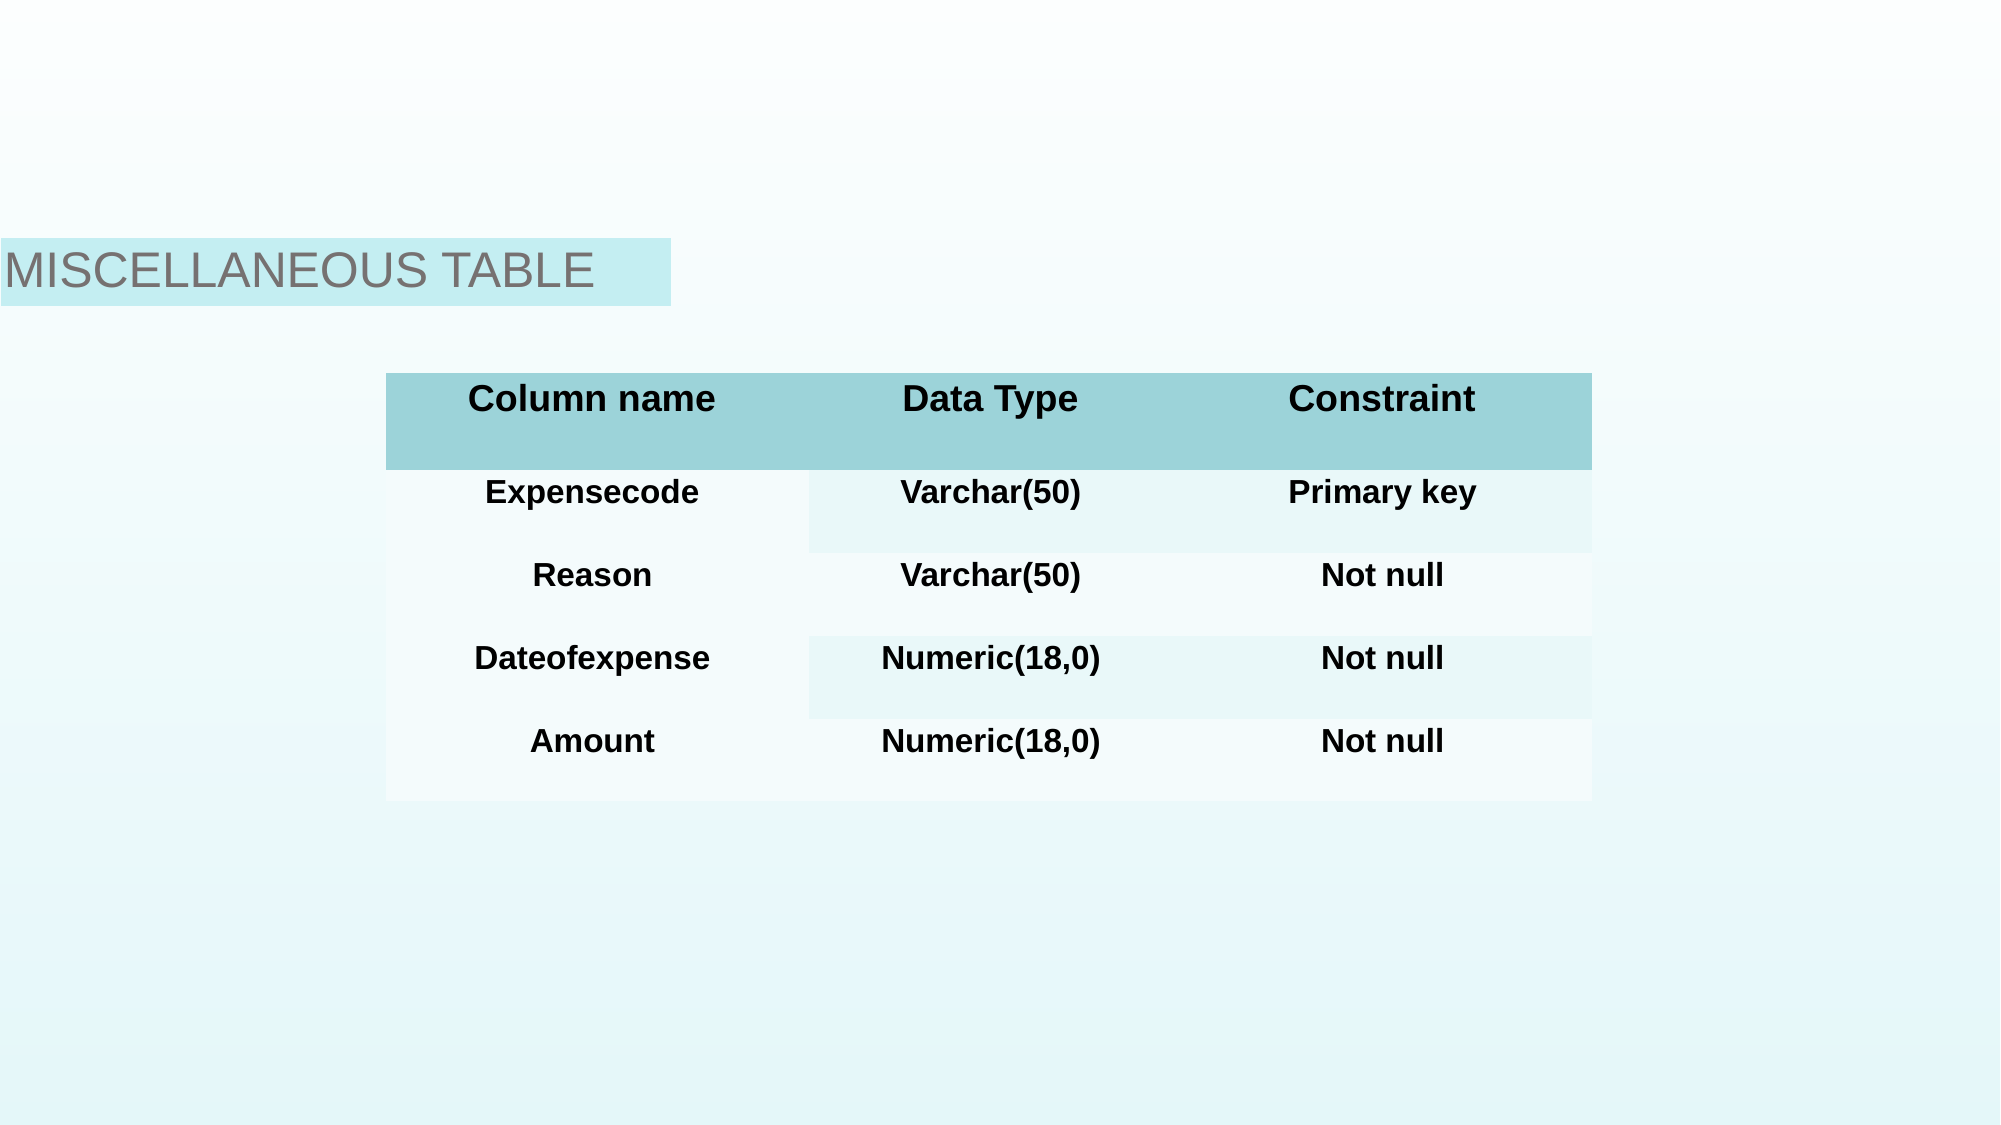

MISCELLANEOUS TABLE

| Column name | Data Type | Constraint |
| --- | --- | --- |
| Expensecode | Varchar(50) | Primary key |
| Reason | Varchar(50) | Not null |
| Dateofexpense | Numeric(18,0) | Not null |
| Amount | Numeric(18,0) | Not null |